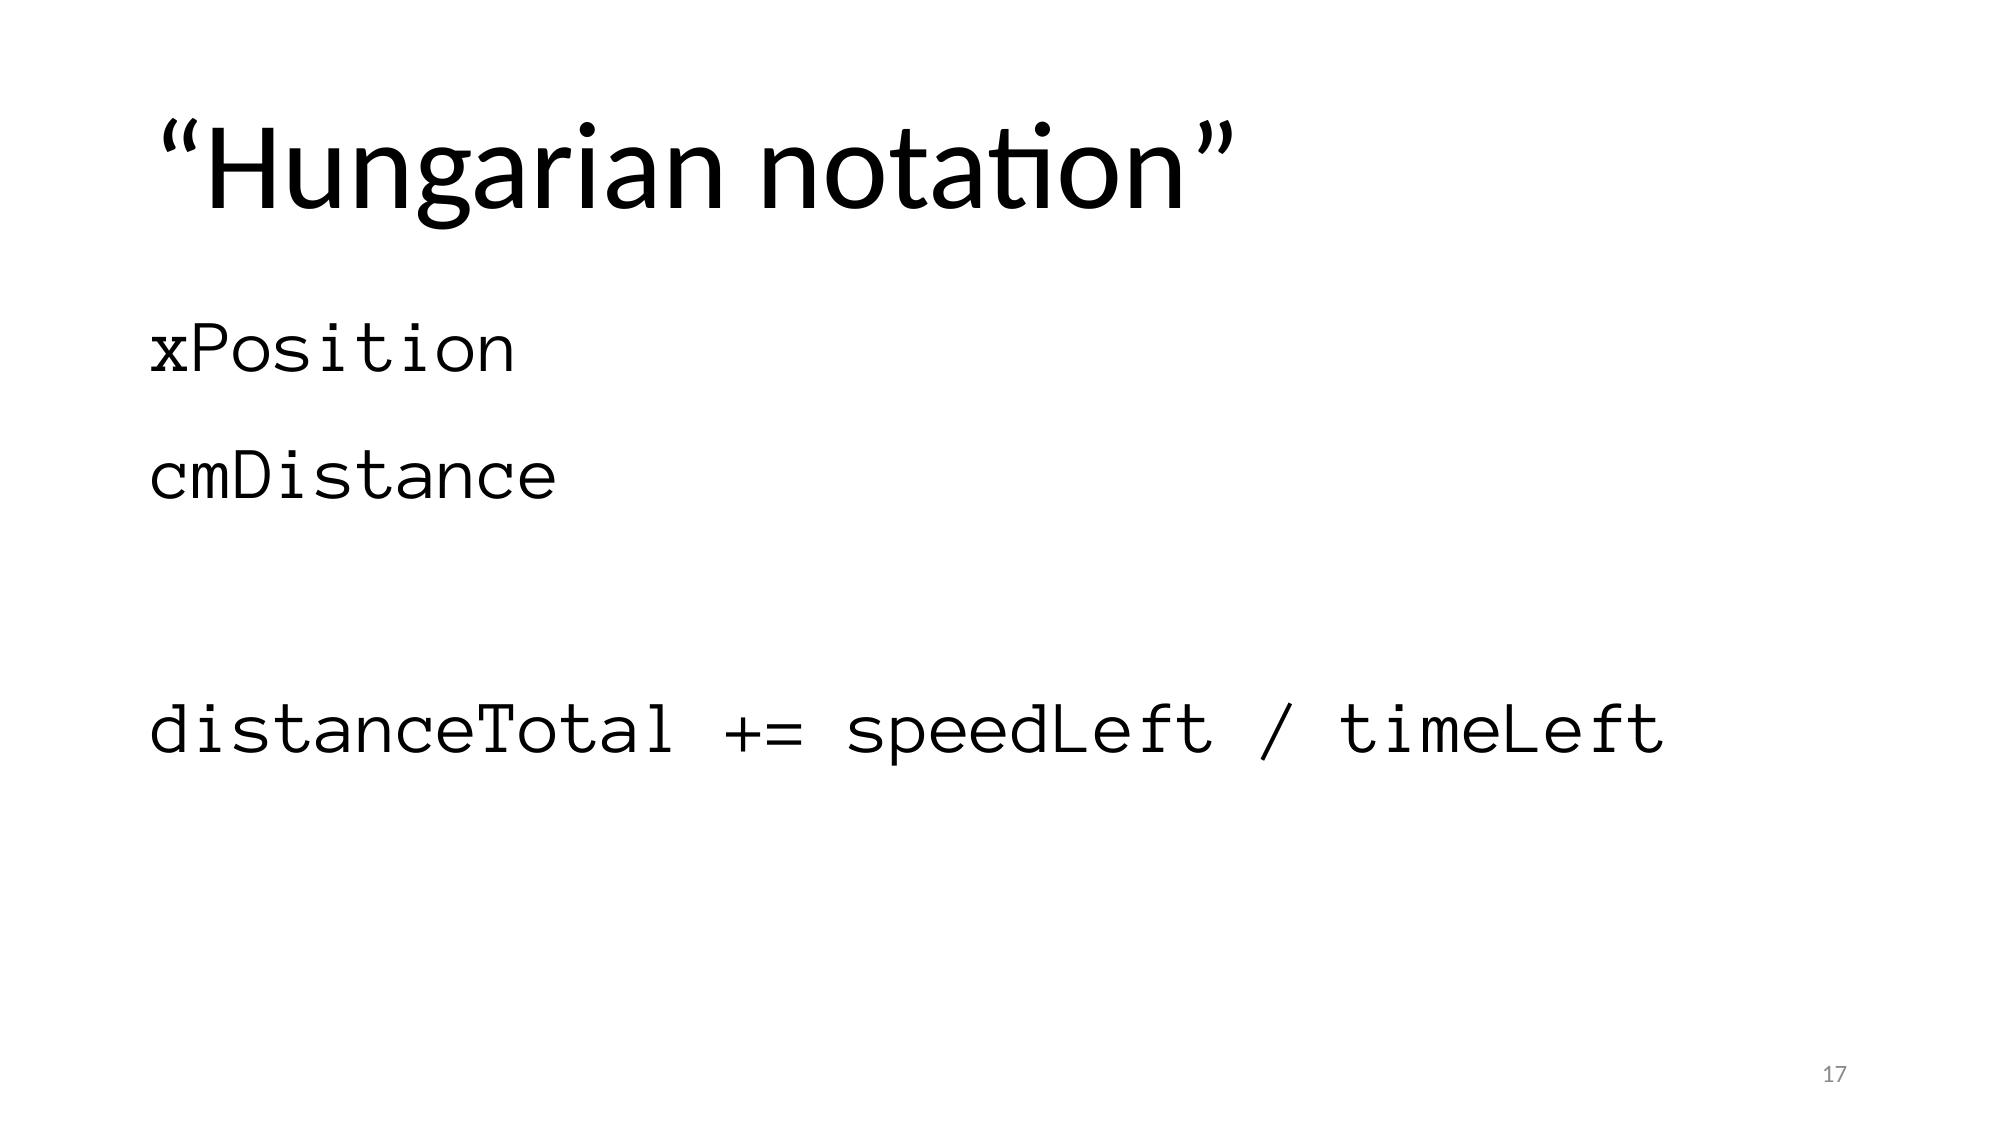

# “Hungarian notation”
xPosition
cmDistance

distanceTotal += speedLeft / timeLeft
17